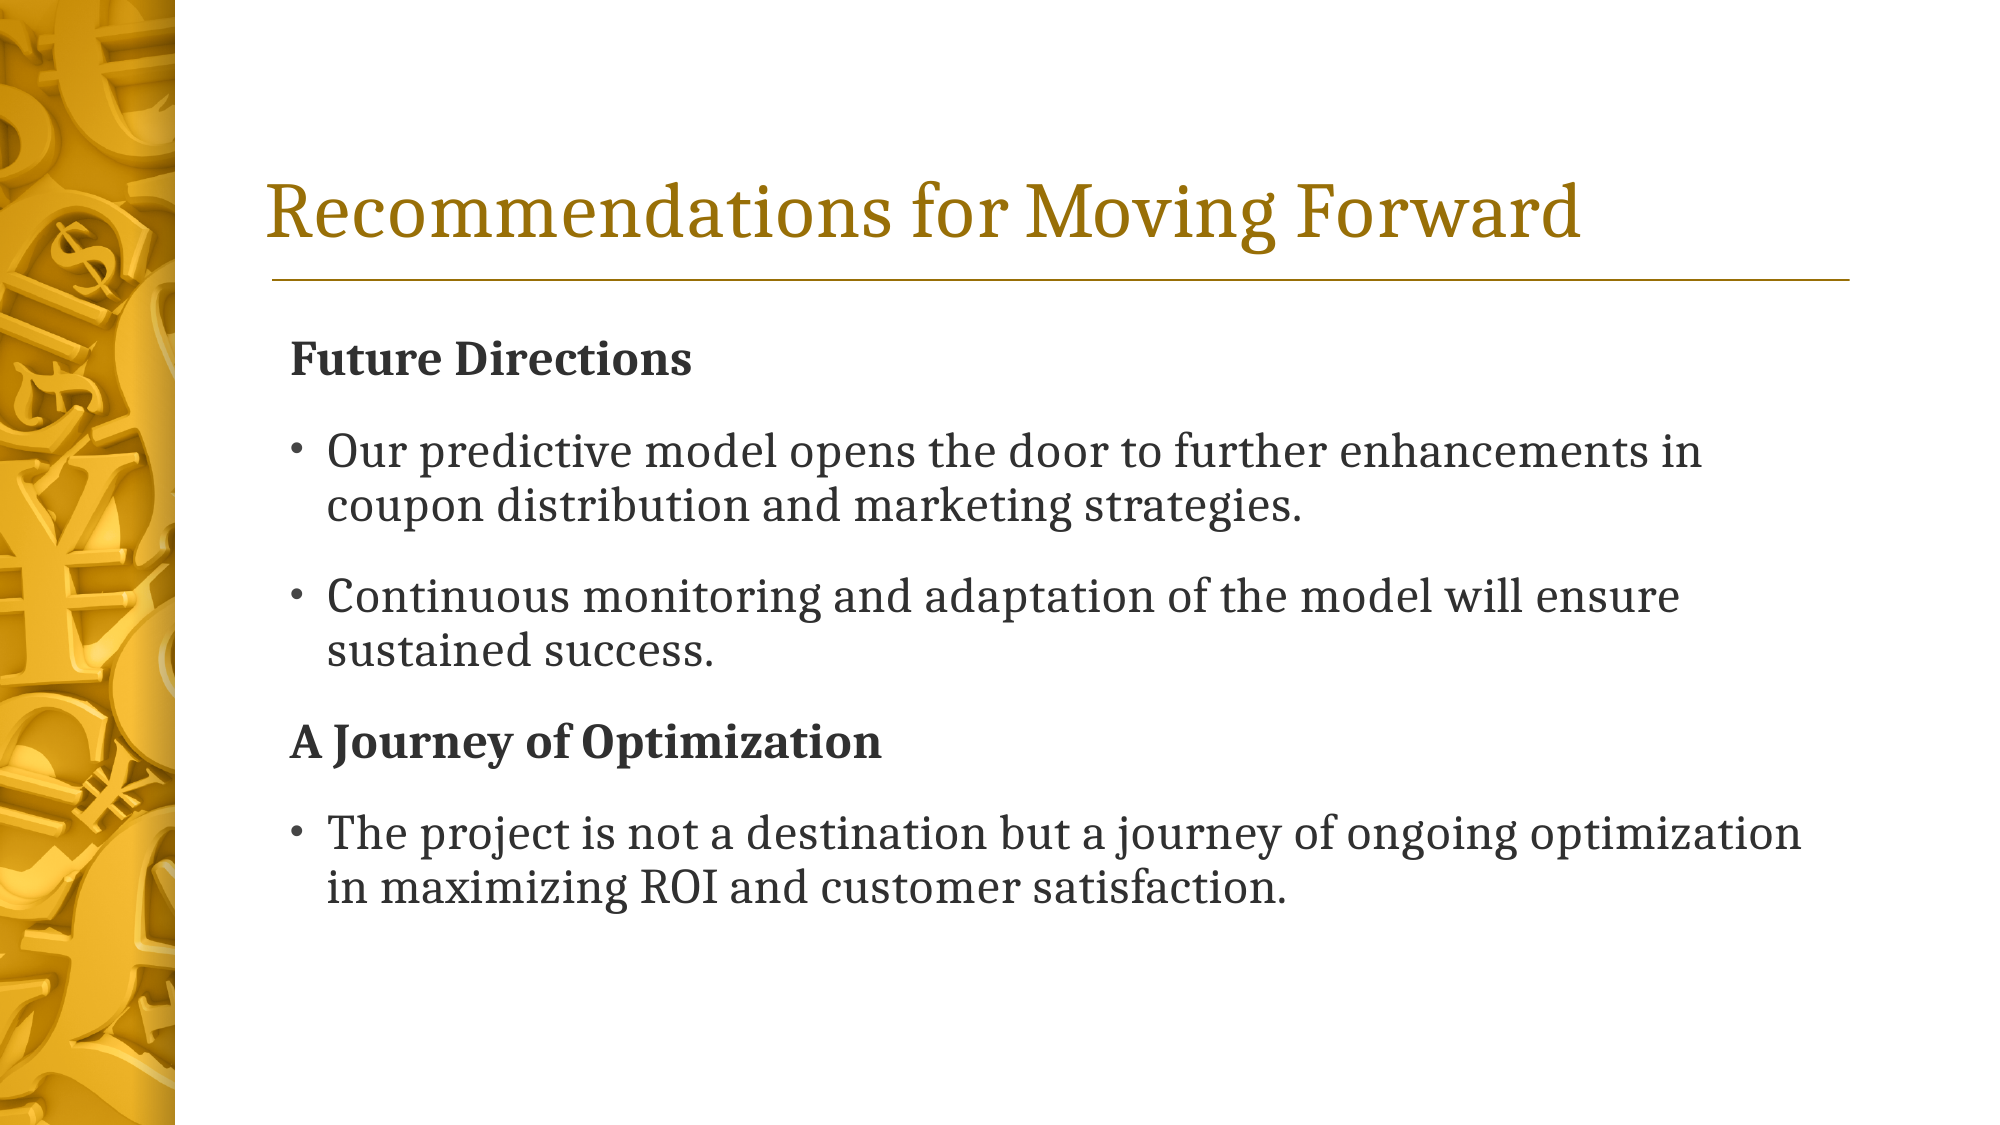

# Recommendations for Moving Forward
Future Directions
Our predictive model opens the door to further enhancements in coupon distribution and marketing strategies.
Continuous monitoring and adaptation of the model will ensure sustained success.
A Journey of Optimization
The project is not a destination but a journey of ongoing optimization in maximizing ROI and customer satisfaction.